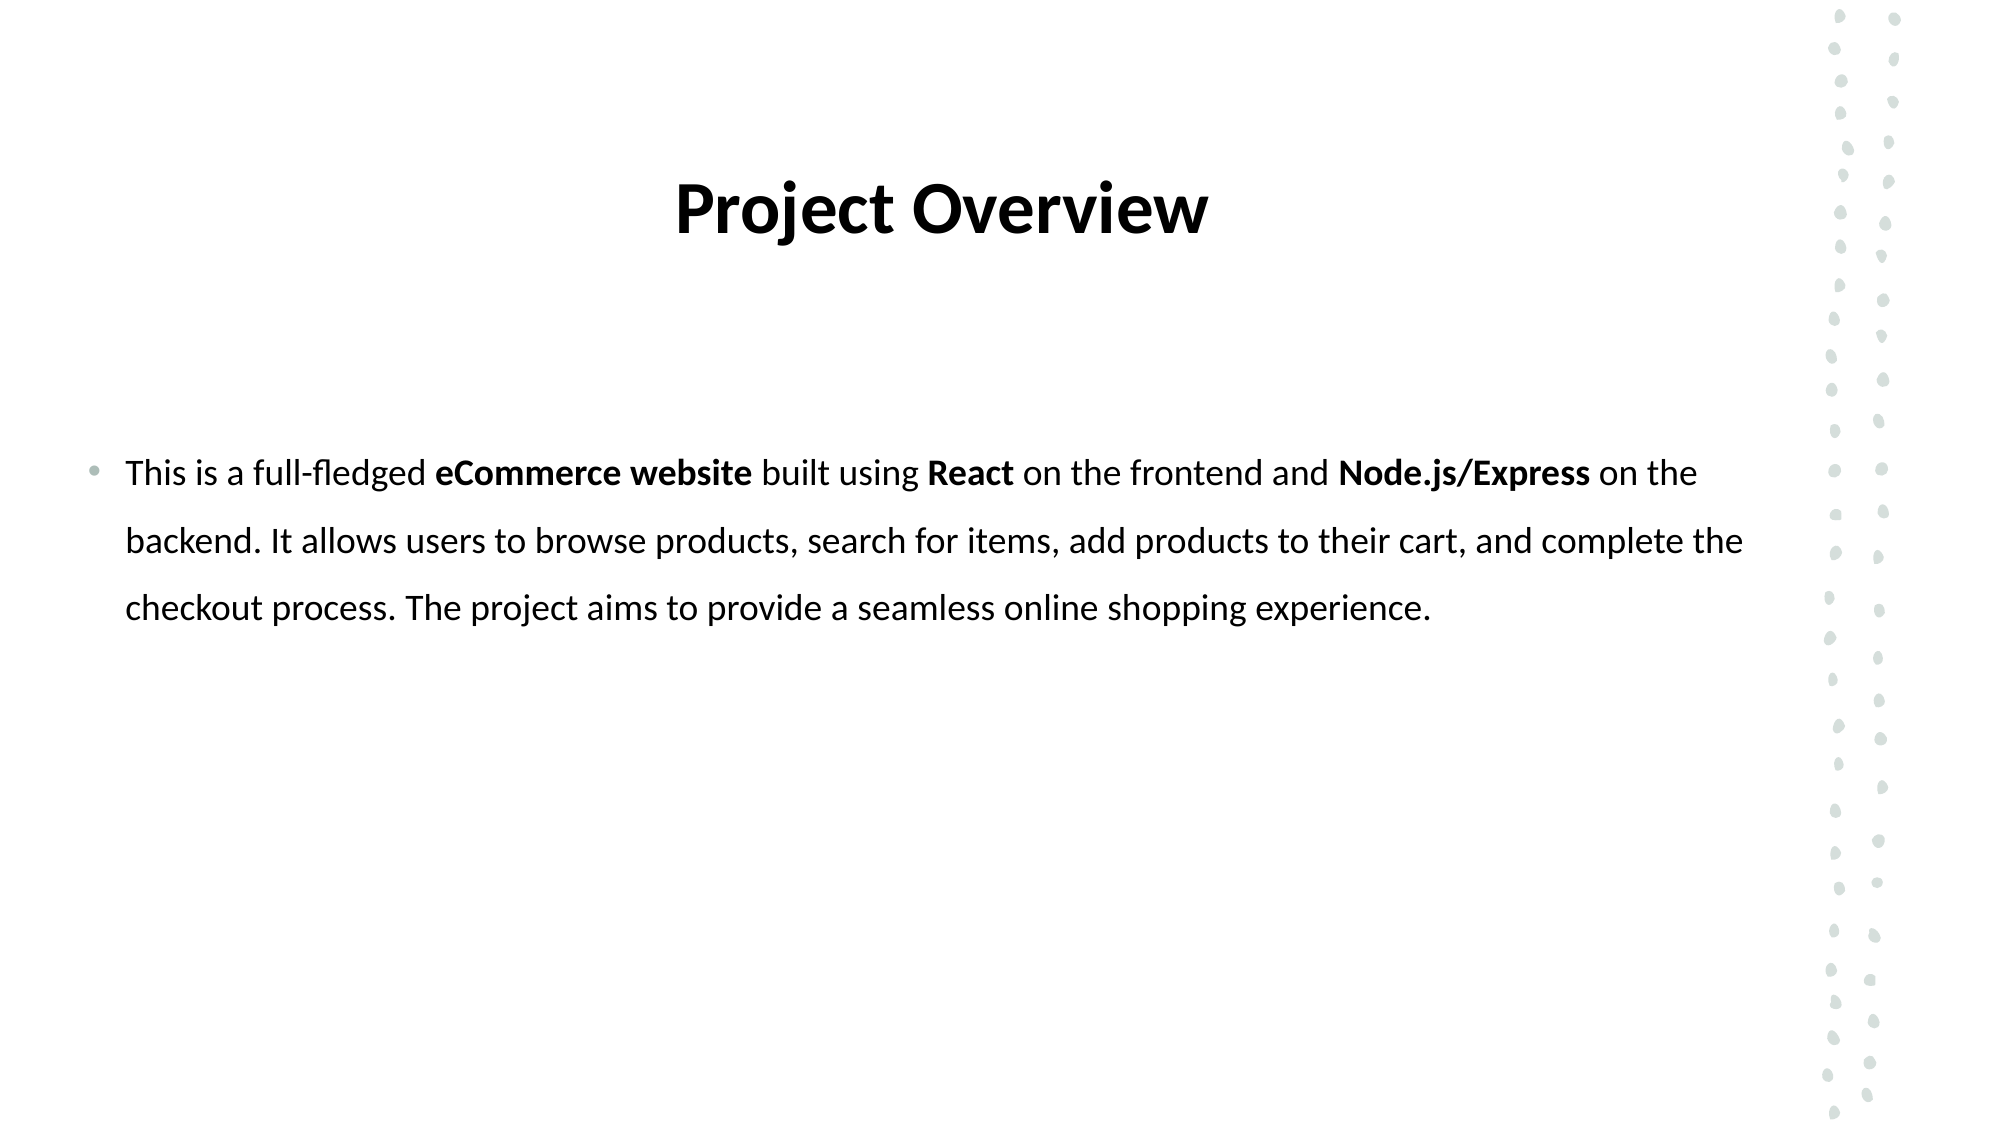

Project Overview

This is a full-fledged eCommerce website built using React on the frontend and Node.js/Express on the backend. It allows users to browse products, search for items, add products to their cart, and complete the checkout process. The project aims to provide a seamless online shopping experience.